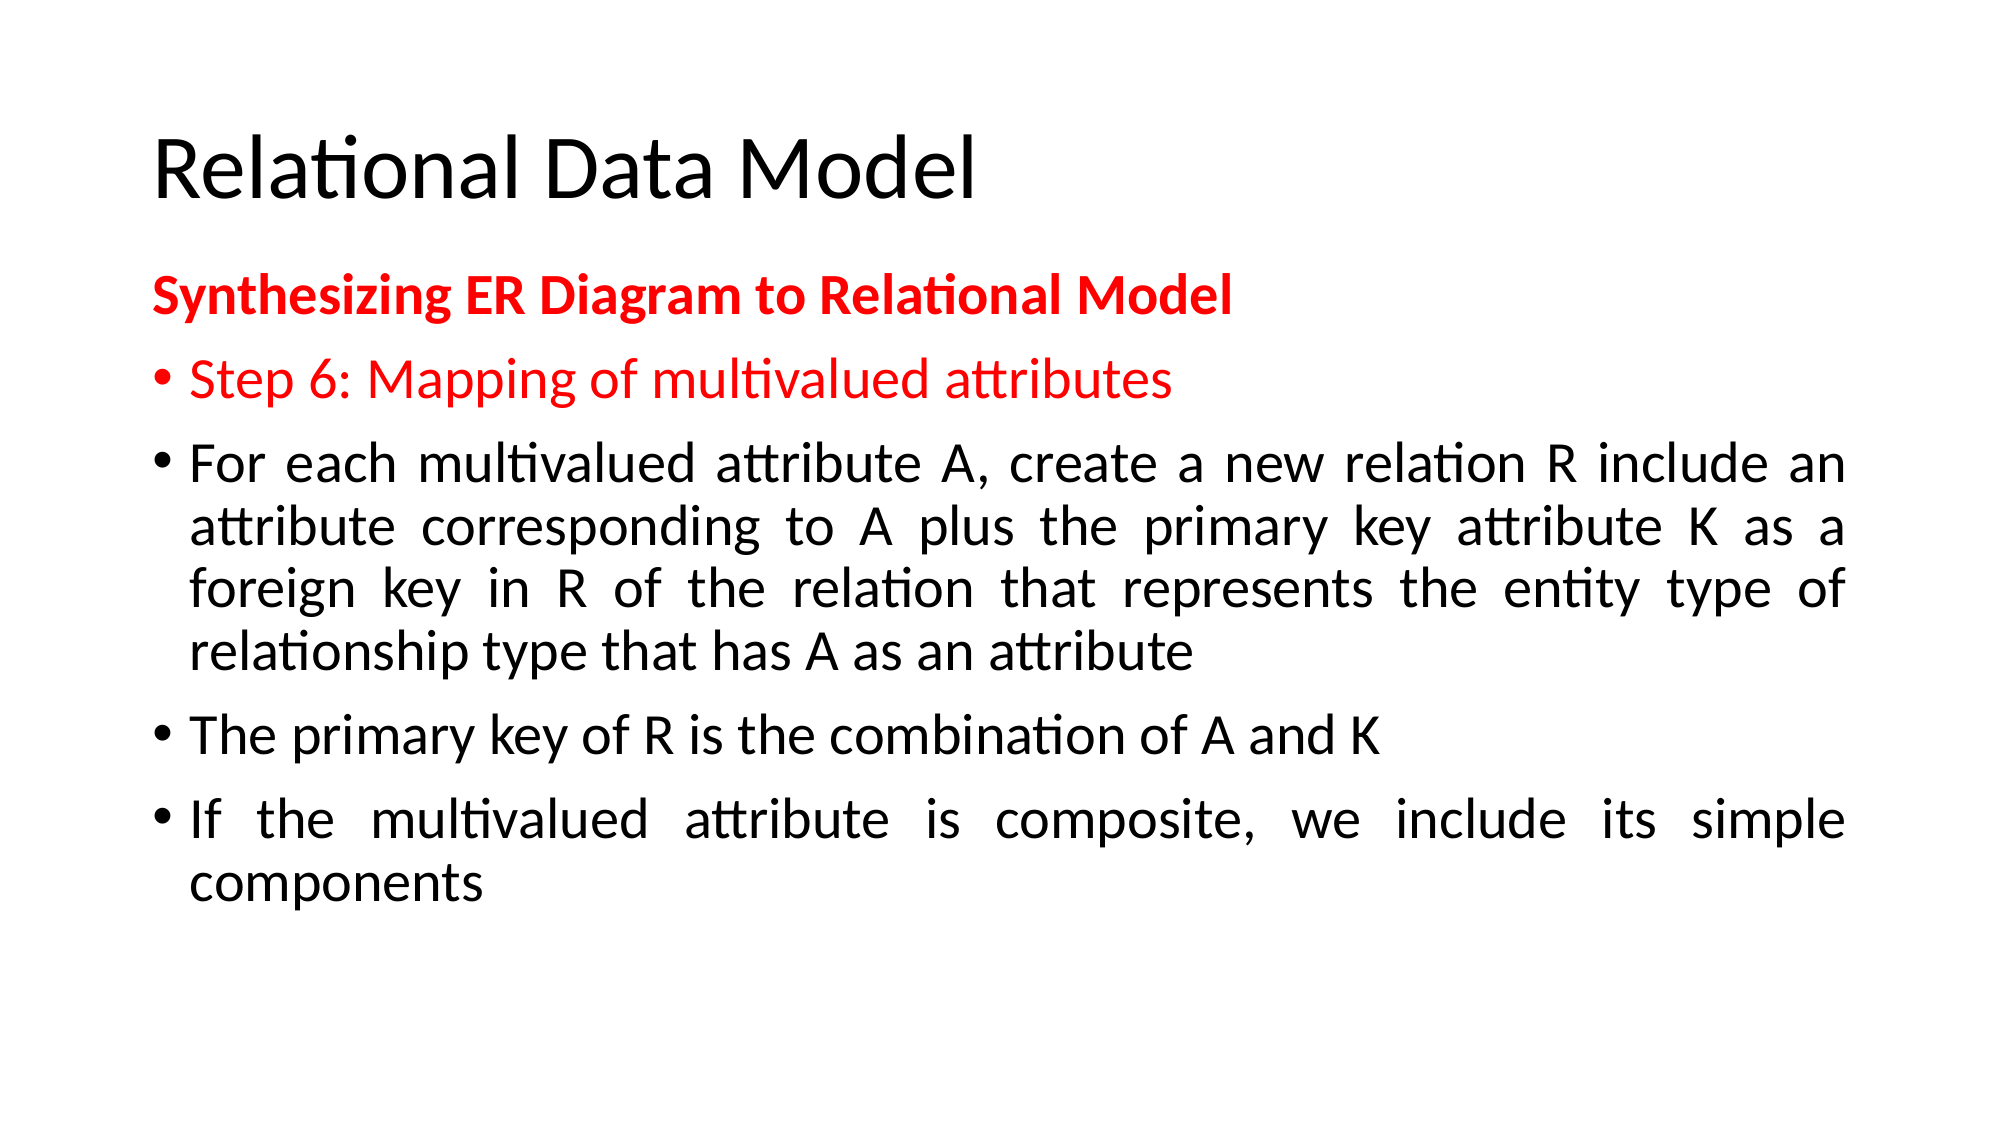

# Relational Data Model
Synthesizing ER Diagram to Relational Model
Step 6: Mapping of multivalued attributes
For each multivalued attribute A, create a new relation R include an attribute corresponding to A plus the primary key attribute K as a foreign key in R of the relation that represents the entity type of relationship type that has A as an attribute
The primary key of R is the combination of A and K
If the multivalued attribute is composite, we include its simple components